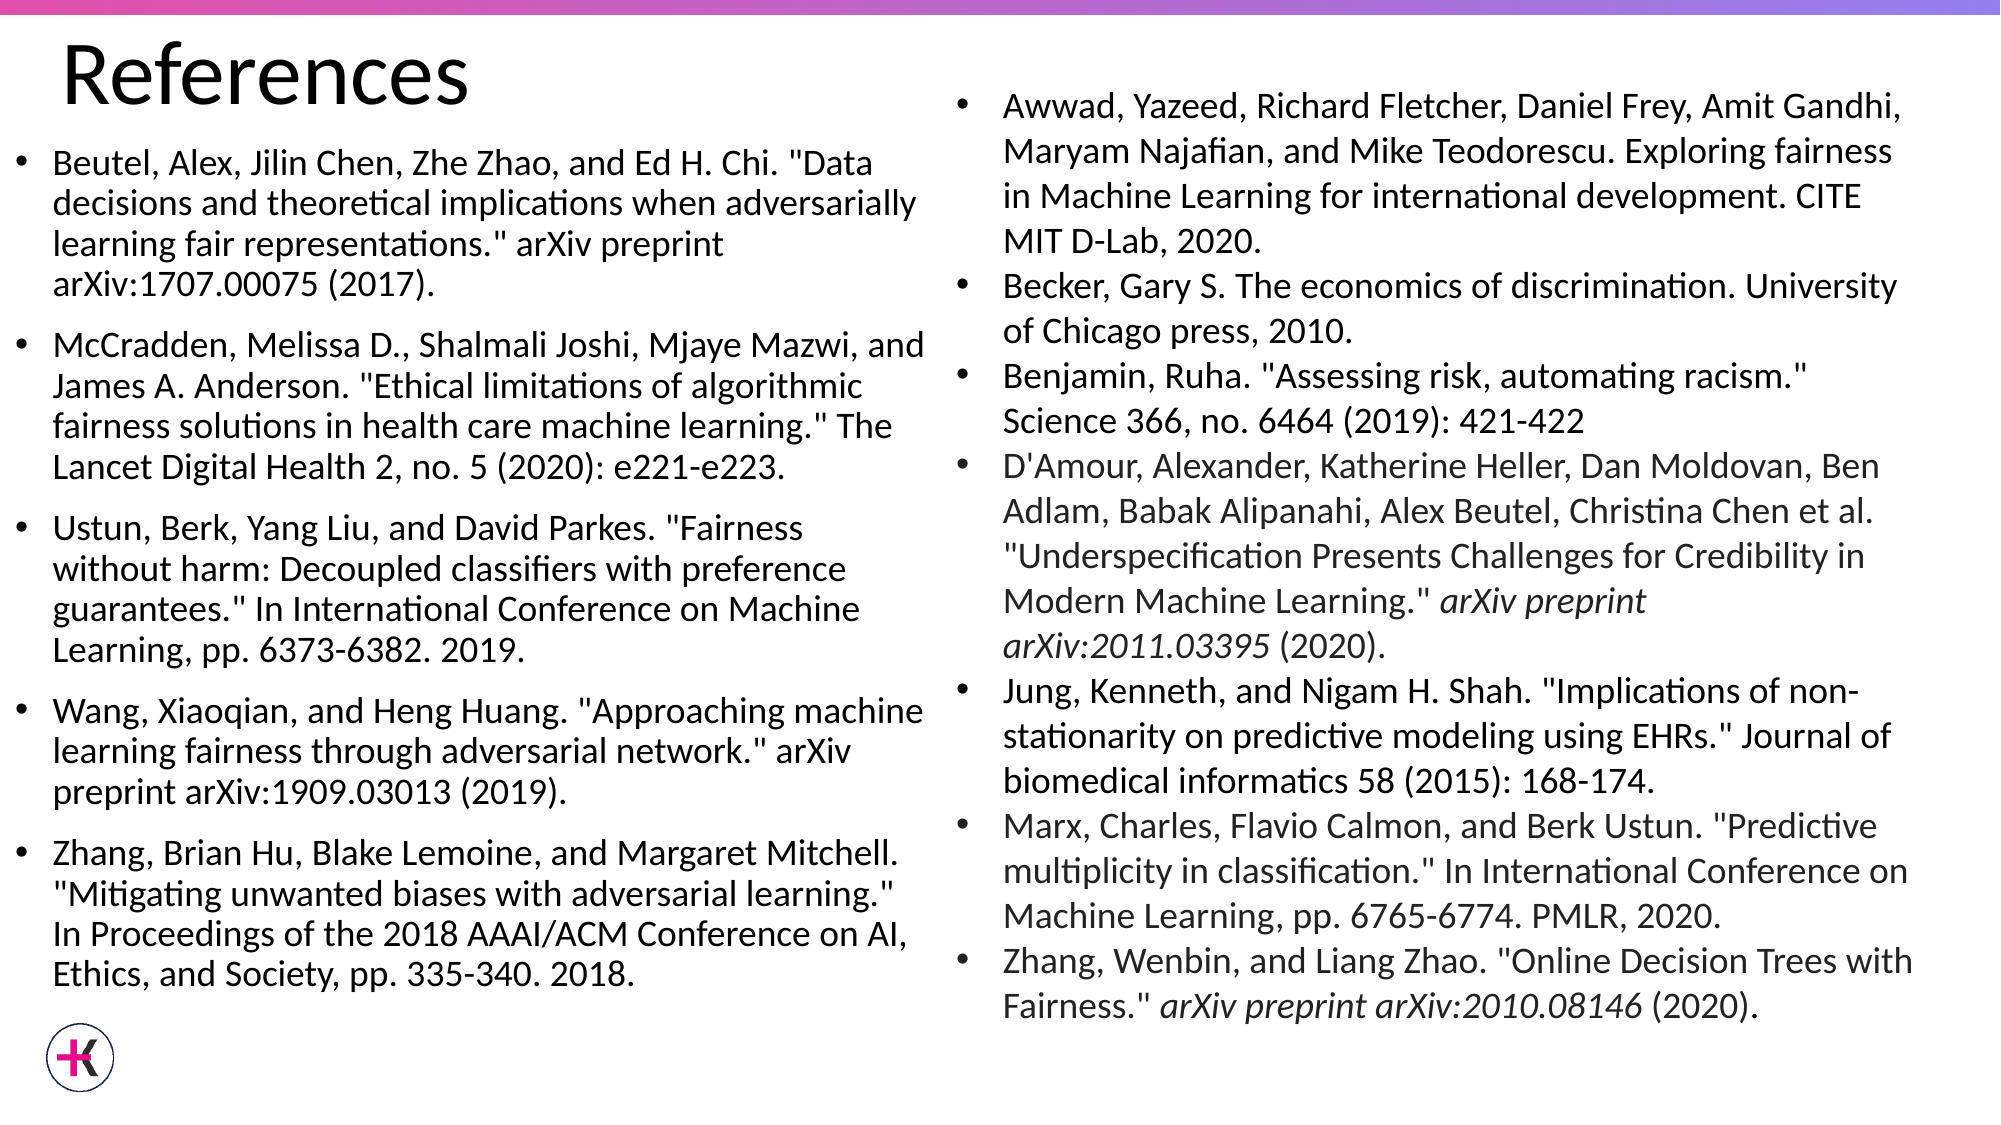

# References
Awwad, Yazeed, Richard Fletcher, Daniel Frey, Amit Gandhi, Maryam Najafian, and Mike Teodorescu. Exploring fairness in Machine Learning for international development. CITE MIT D-Lab, 2020.
Becker, Gary S. The economics of discrimination. University of Chicago press, 2010.
Benjamin, Ruha. "Assessing risk, automating racism." Science 366, no. 6464 (2019): 421-422
D'Amour, Alexander, Katherine Heller, Dan Moldovan, Ben Adlam, Babak Alipanahi, Alex Beutel, Christina Chen et al. "Underspecification Presents Challenges for Credibility in Modern Machine Learning." arXiv preprint arXiv:2011.03395 (2020).
Jung, Kenneth, and Nigam H. Shah. "Implications of non-stationarity on predictive modeling using EHRs." Journal of biomedical informatics 58 (2015): 168-174.
Marx, Charles, Flavio Calmon, and Berk Ustun. "Predictive multiplicity in classification." In International Conference on Machine Learning, pp. 6765-6774. PMLR, 2020.
Zhang, Wenbin, and Liang Zhao. "Online Decision Trees with Fairness." arXiv preprint arXiv:2010.08146 (2020).
Beutel, Alex, Jilin Chen, Zhe Zhao, and Ed H. Chi. "Data decisions and theoretical implications when adversarially learning fair representations." arXiv preprint arXiv:1707.00075 (2017).
McCradden, Melissa D., Shalmali Joshi, Mjaye Mazwi, and James A. Anderson. "Ethical limitations of algorithmic fairness solutions in health care machine learning." The Lancet Digital Health 2, no. 5 (2020): e221-e223.
Ustun, Berk, Yang Liu, and David Parkes. "Fairness without harm: Decoupled classifiers with preference guarantees." In International Conference on Machine Learning, pp. 6373-6382. 2019.
Wang, Xiaoqian, and Heng Huang. "Approaching machine learning fairness through adversarial network." arXiv preprint arXiv:1909.03013 (2019).
Zhang, Brian Hu, Blake Lemoine, and Margaret Mitchell. "Mitigating unwanted biases with adversarial learning." In Proceedings of the 2018 AAAI/ACM Conference on AI, Ethics, and Society, pp. 335-340. 2018.